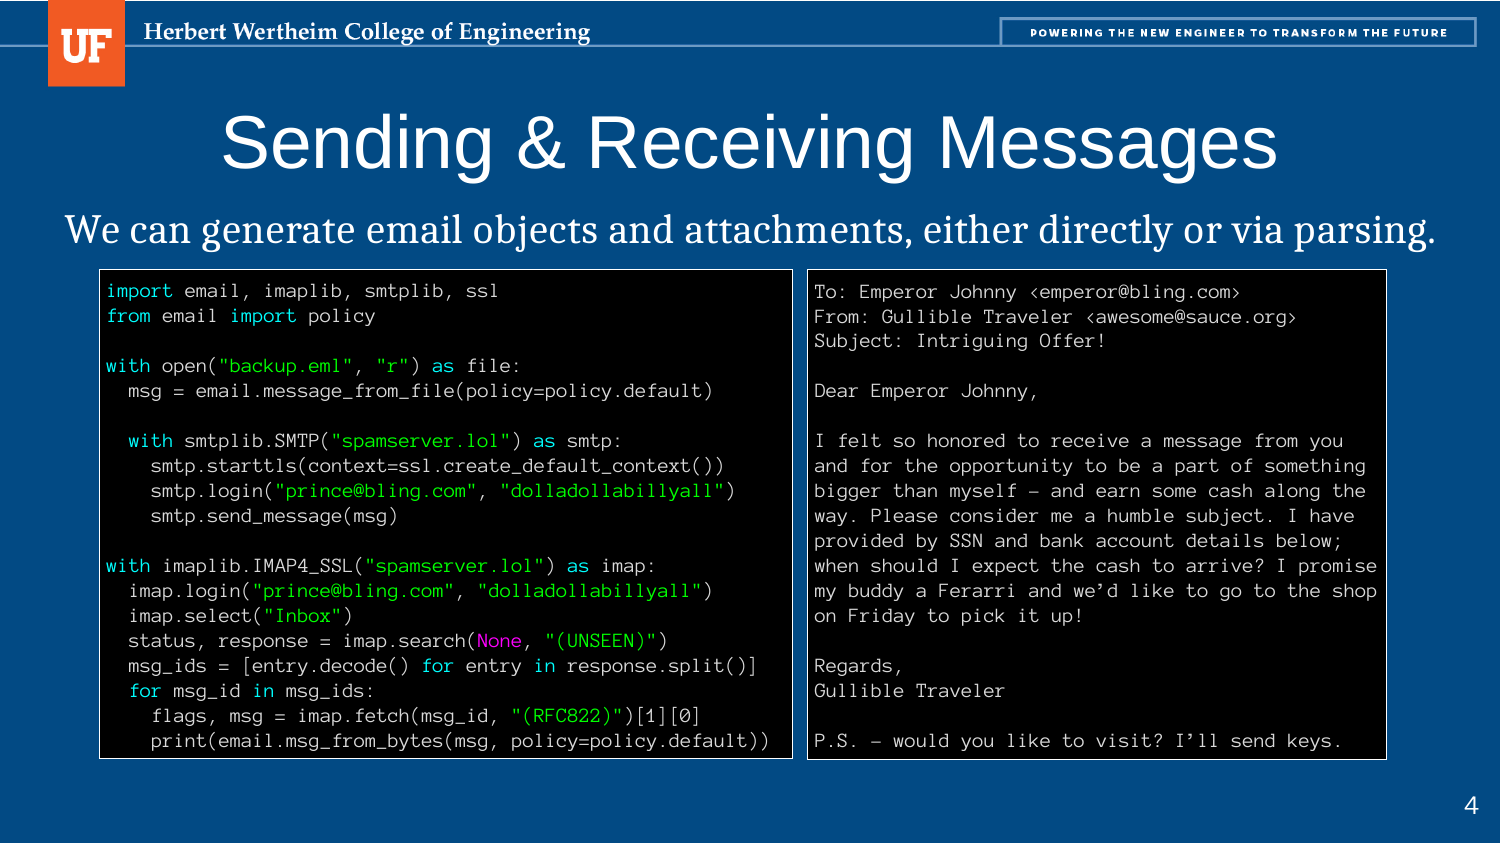

# Sending & Receiving Messages
We can generate email objects and attachments, either directly or via parsing.
import email, imaplib, smtplib, ssl
from email import policy

with open("backup.eml", "r") as file:
  msg = email.message_from_file(policy=policy.default)

  with smtplib.SMTP("spamserver.lol") as smtp:
    smtp.starttls(context=ssl.create_default_context())
    smtp.login("prince@bling.com", "dolladollabillyall")
    smtp.send_message(msg)

with imaplib.IMAP4_SSL("spamserver.lol") as imap:
  imap.login("prince@bling.com", "dolladollabillyall")
  imap.select("Inbox")
  status, response = imap.search(None, "(UNSEEN)")
  msg_ids = [entry.decode() for entry in response.split()]
  for msg_id in msg_ids:
    flags, msg = imap.fetch(msg_id, "(RFC822)")[1][0]
    print(email.msg_from_bytes(msg, policy=policy.default))
To: Emperor Johnny <emperor@bling.com>
From: Gullible Traveler <awesome@sauce.org>
Subject: Intriguing Offer!

Dear Emperor Johnny,

I felt so honored to receive a message from you and for the opportunity to be a part of something bigger than myself – and earn some cash along the way. Please consider me a humble subject. I have provided by SSN and bank account details below; when should I expect the cash to arrive? I promise my buddy a Ferarri and we’d like to go to the shop on Friday to pick it up!

Regards,
Gullible Traveler

P.S. – would you like to visit? I’ll send keys.
4